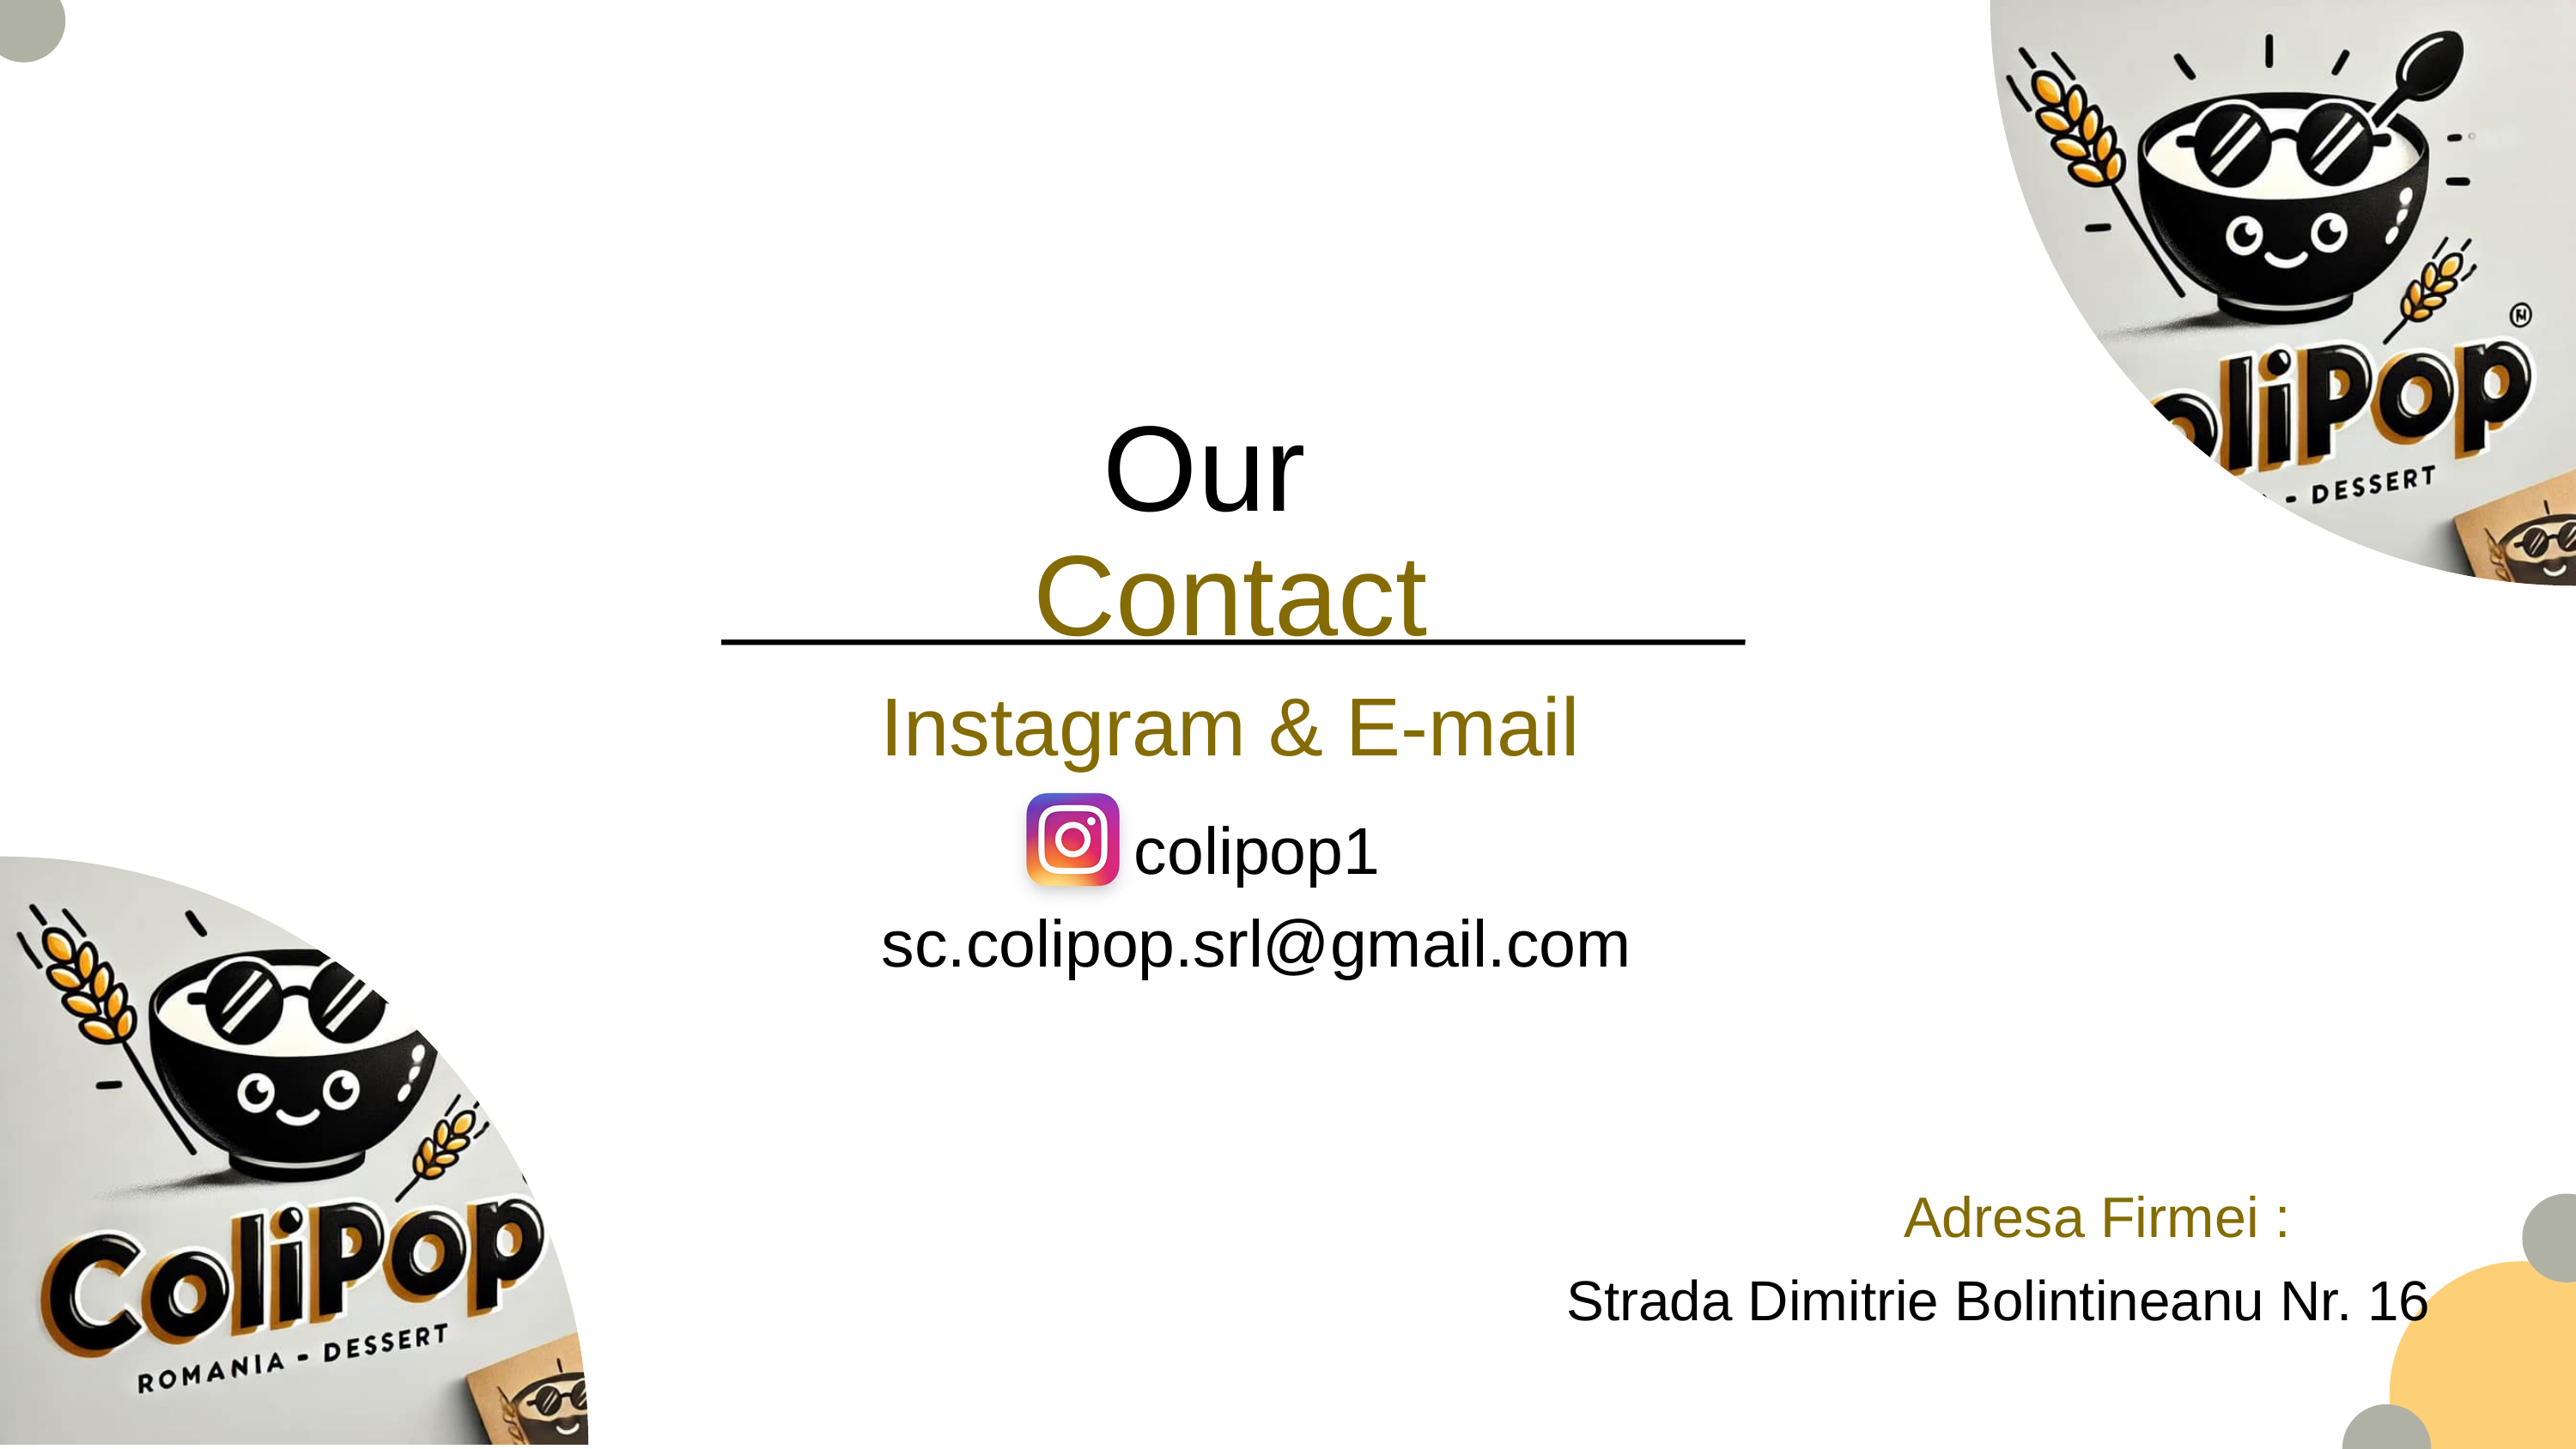

Our
Contact

Instagram & E-mail

colipop1
sc.colipop.srl@gmail.com

Adresa Firmei :

Strada Dimitrie Bolintineanu Nr. 16